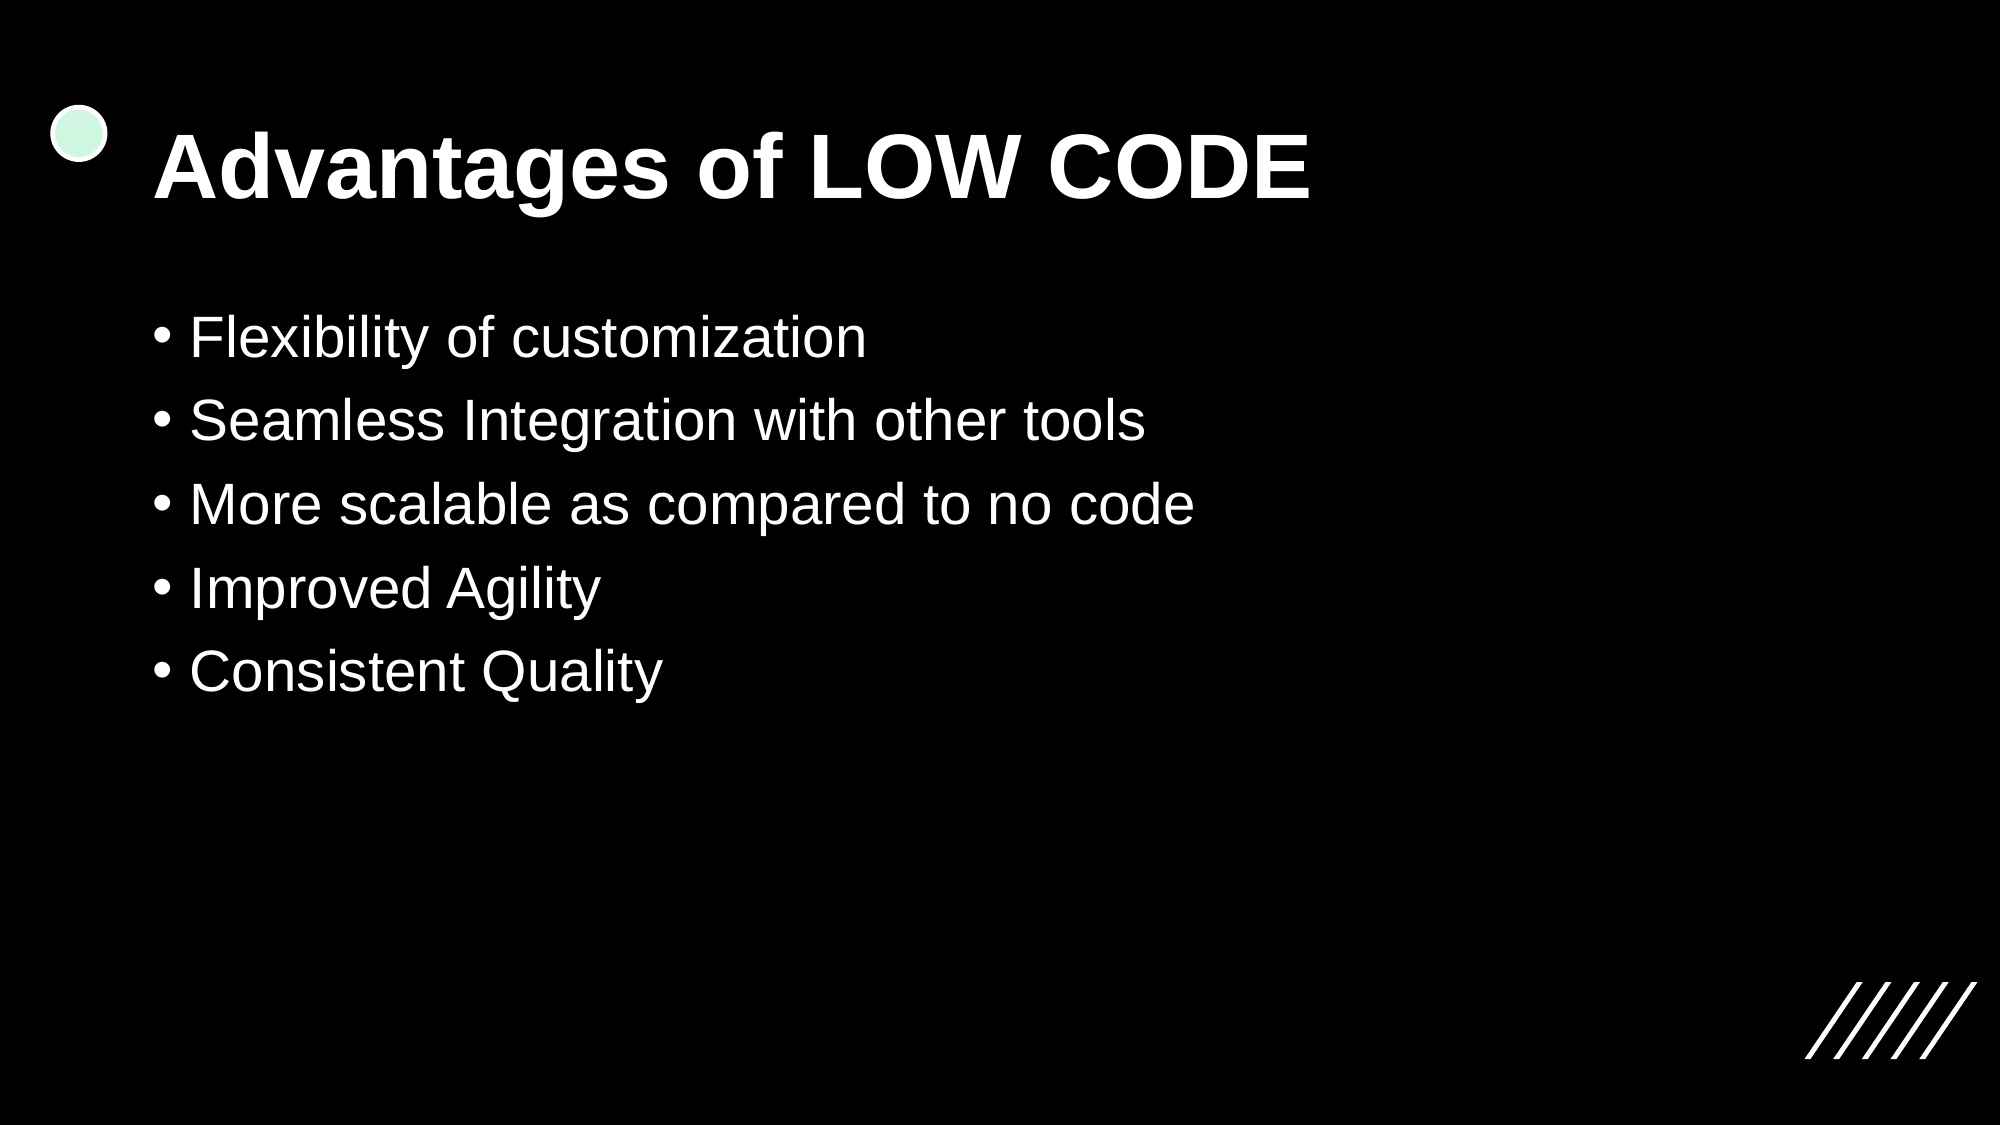

# Advantages of LOW CODE
Flexibility of customization
Seamless Integration with other tools
More scalable as compared to no code
Improved Agility
Consistent Quality